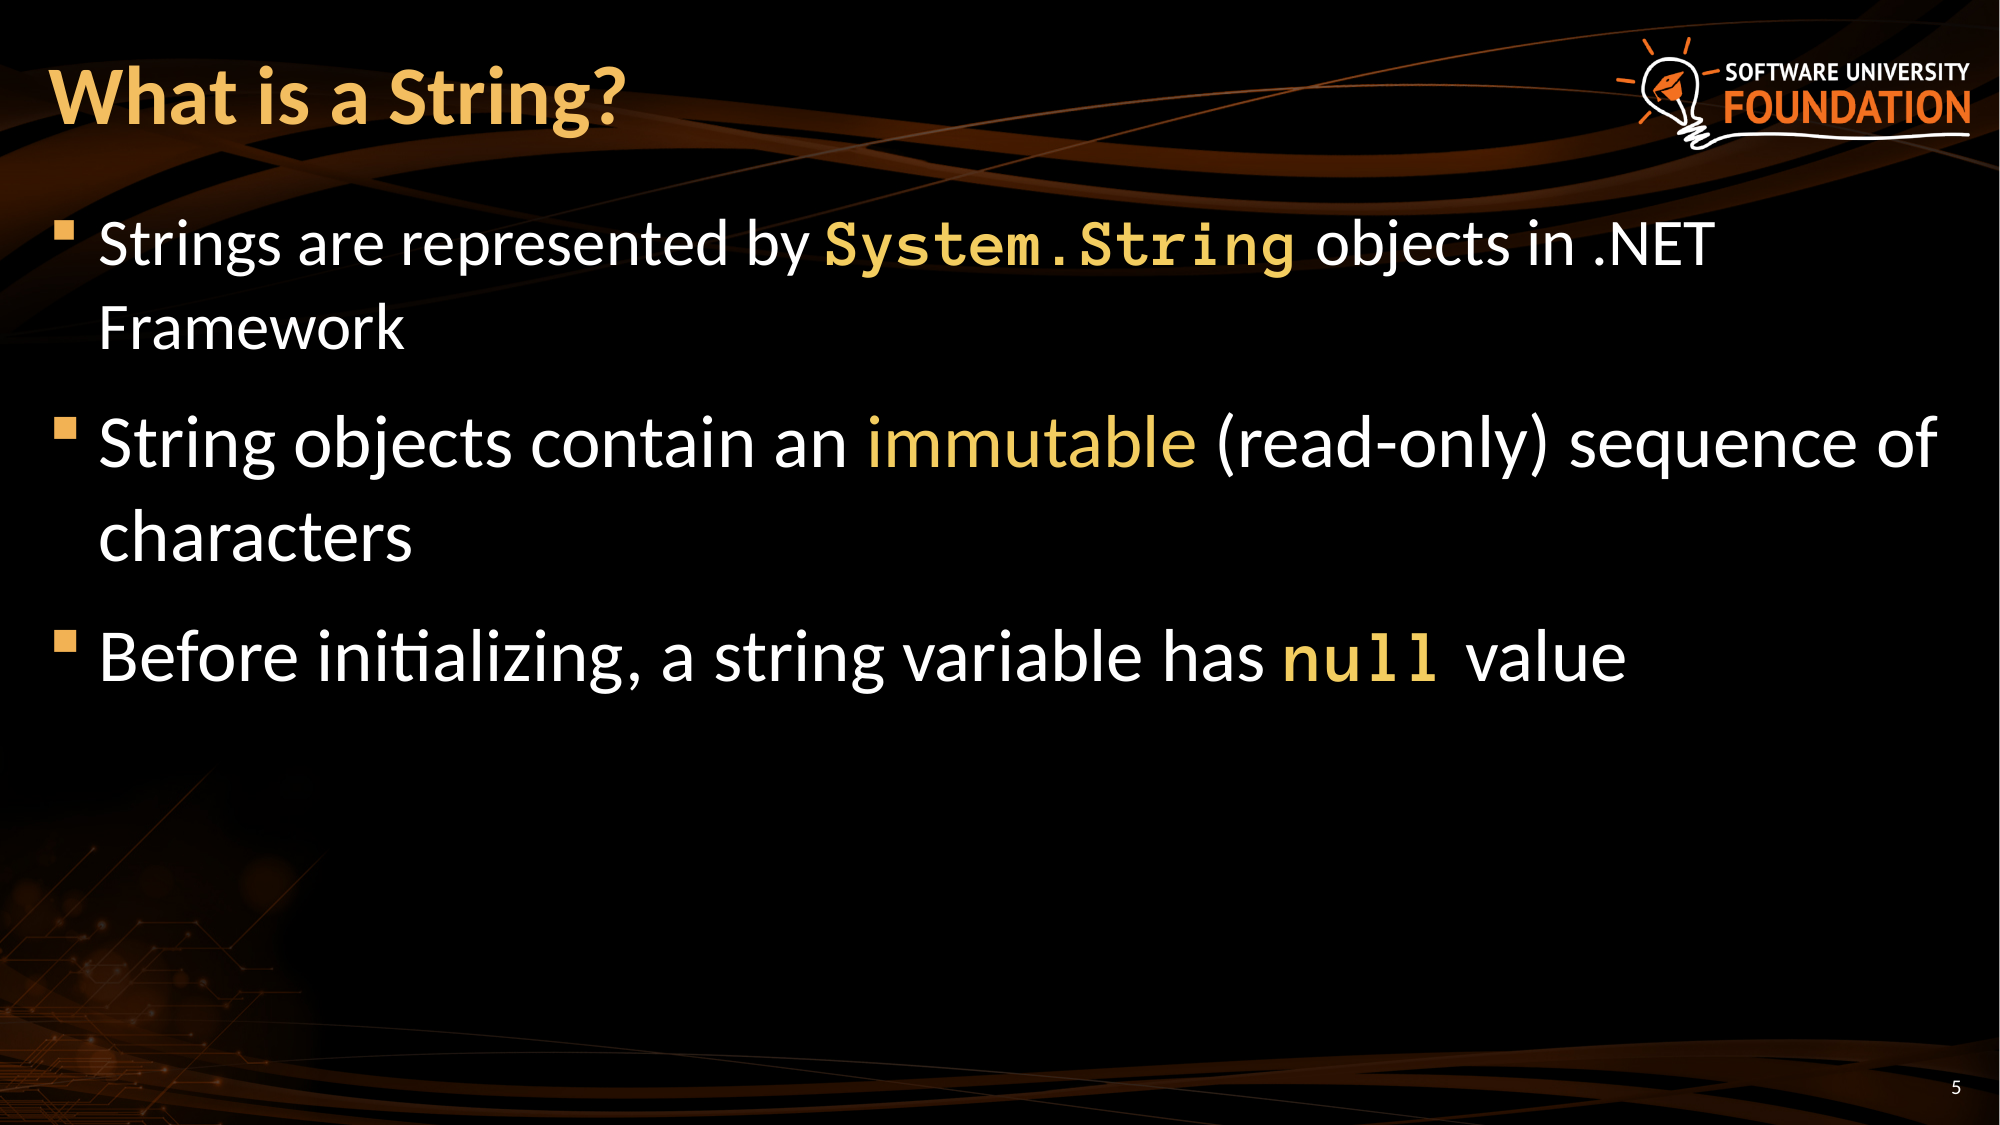

# What is a String?
Strings are represented by System.String objects in .NET Framework
String objects contain an immutable (read-only) sequence of characters
Before initializing, a string variable has null value

5